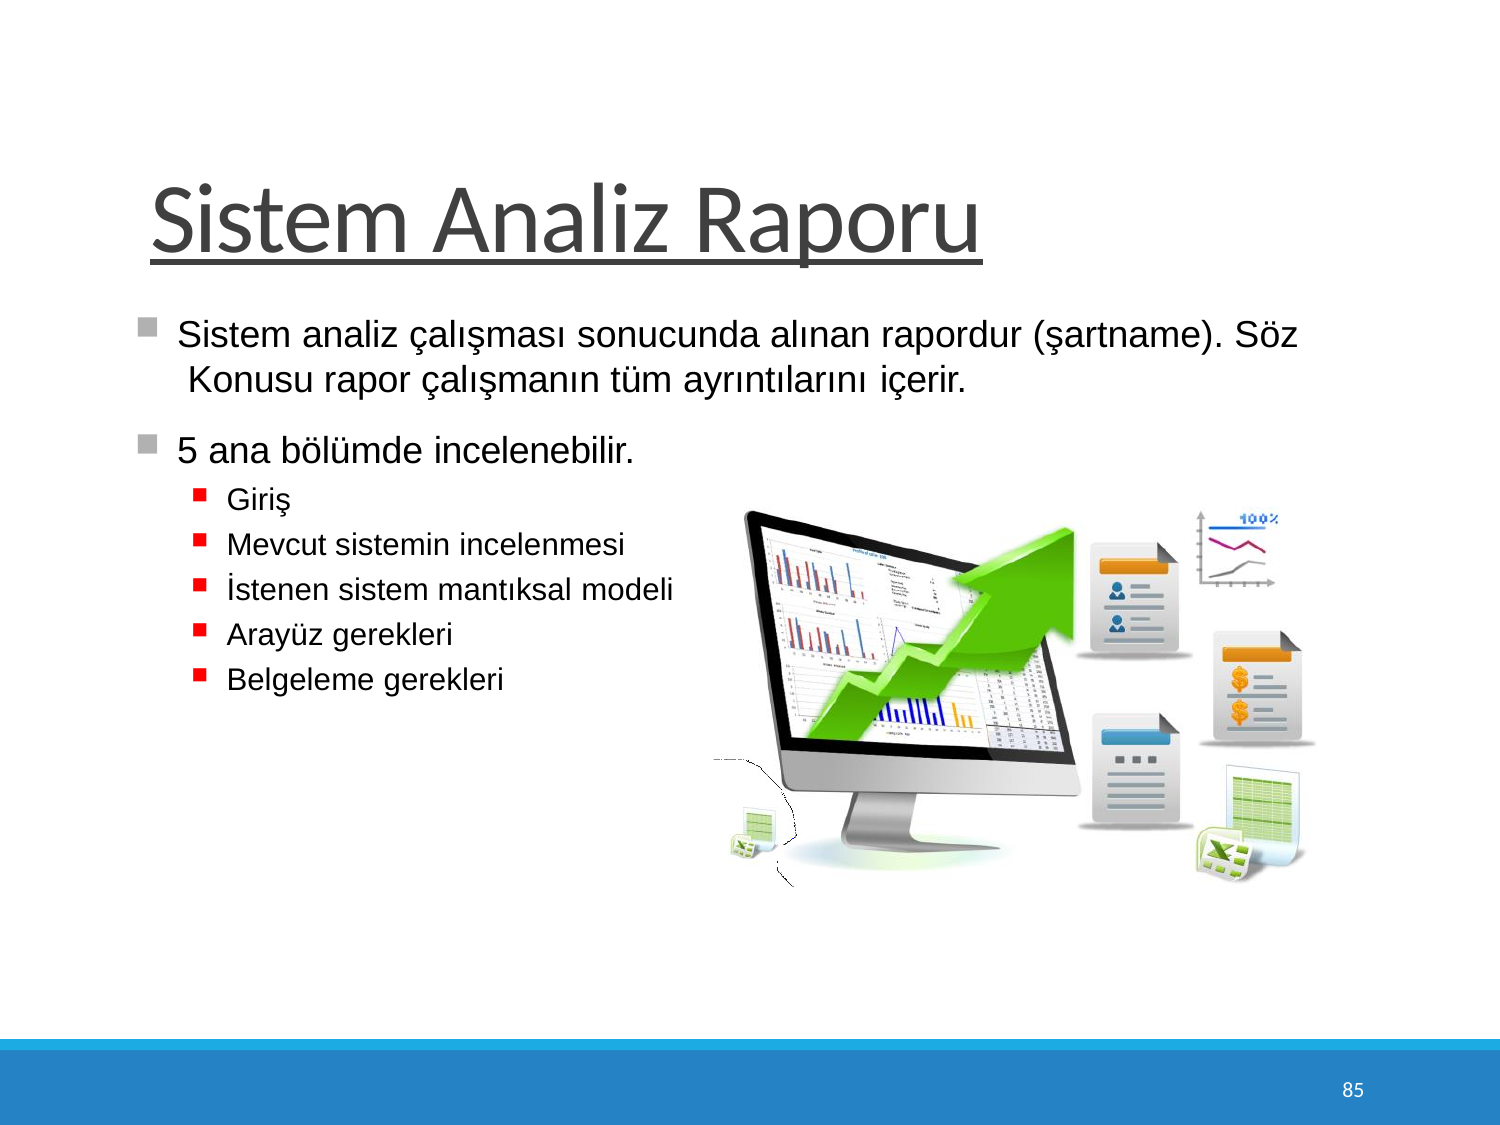

# Sistem Analiz Raporu
Sistem analiz çalışması sonucunda alınan rapordur (şartname). Söz  Konusu rapor çalışmanın tüm ayrıntılarını içerir.
5 ana bölümde incelenebilir.
Giriş
Mevcut sistemin incelenmesi
İstenen sistem mantıksal modeli
Arayüz gerekleri
Belgeleme gerekleri

85